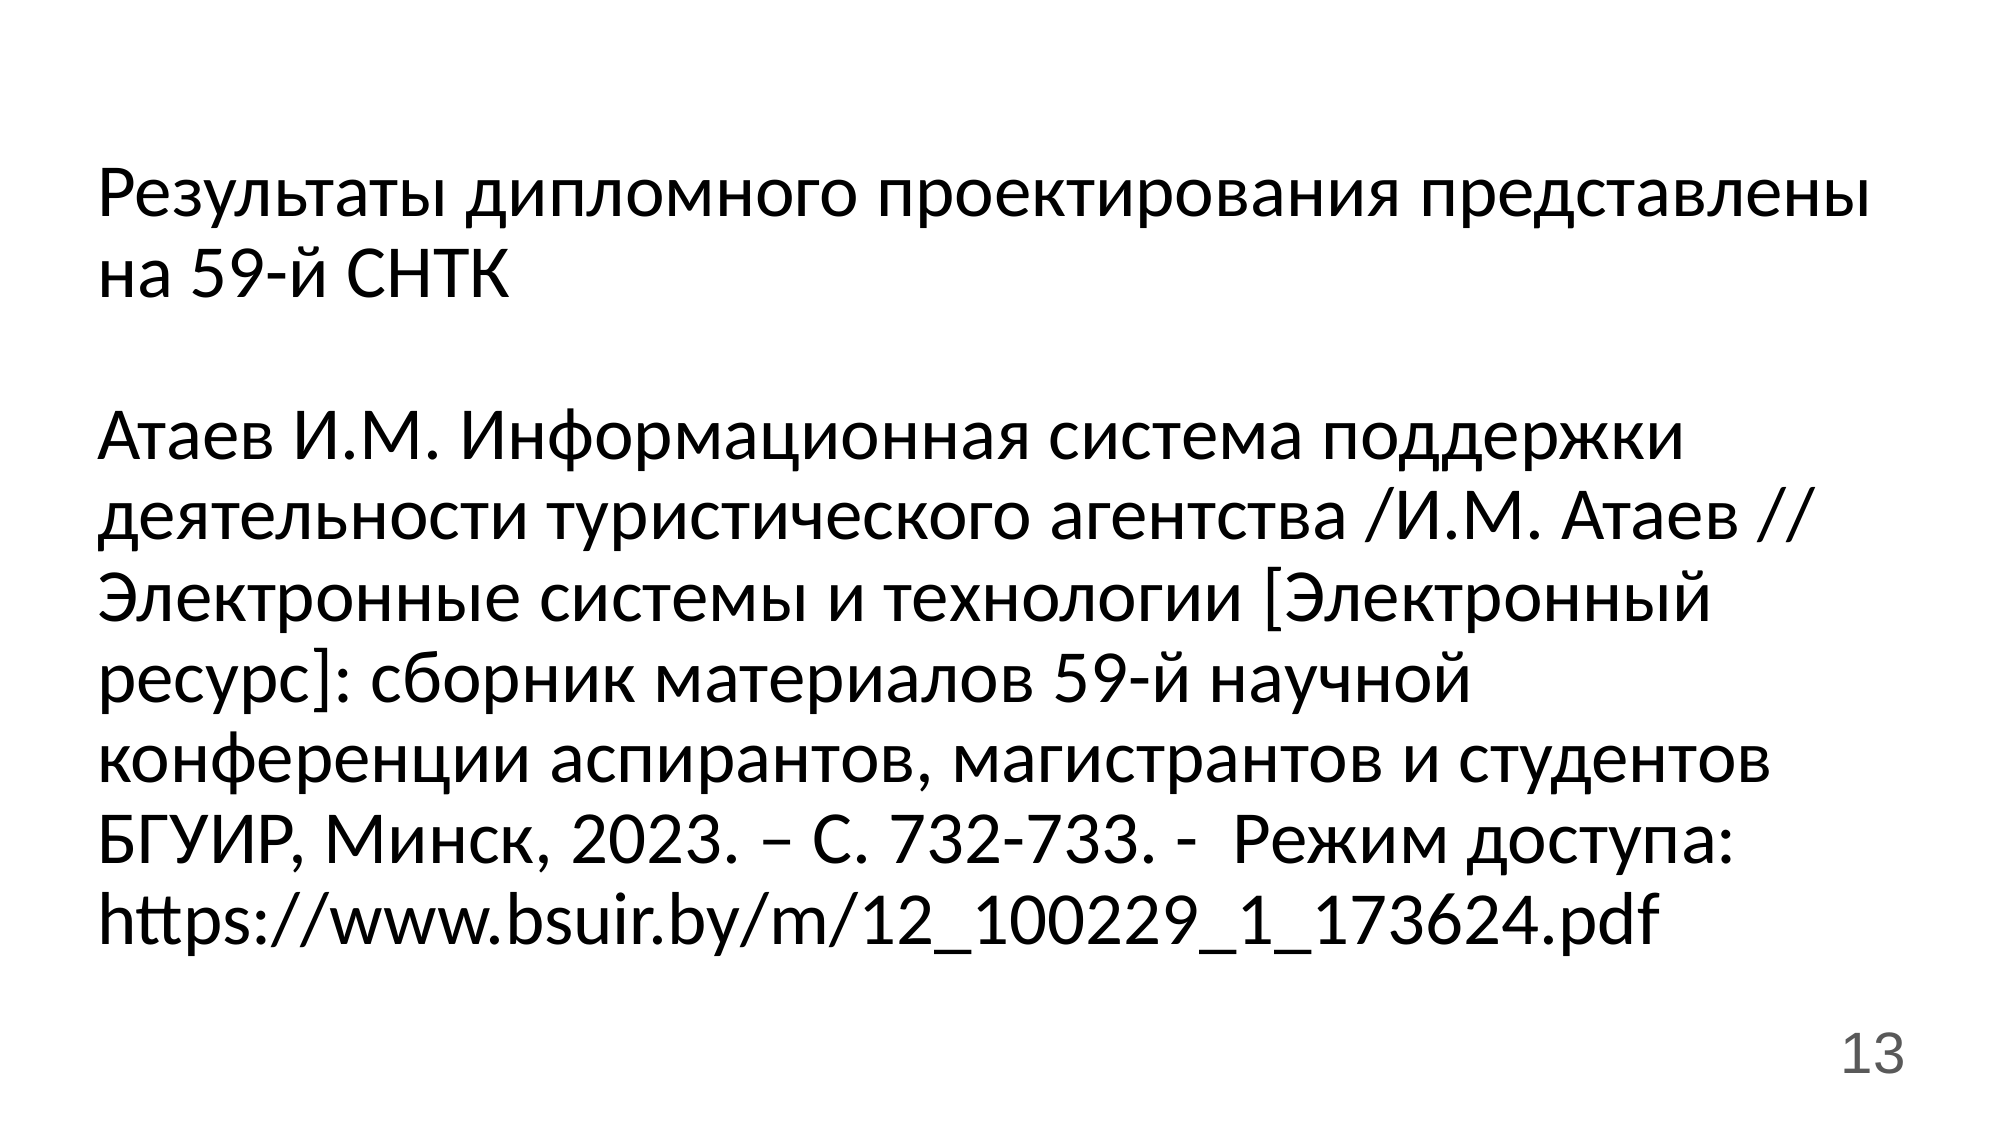

Результаты дипломного проектирования представлены на 59-й СНТК

Атаев И.М. Информационная система поддержки деятельности туристического агентства /И.М. Атаев // Электронные системы и технологии [Электронный ресурс]: сборник материалов 59-й научной конференции аспирантов, магистрантов и студентов БГУИР, Минск, 2023. – С. 732-733. -  Режим доступа: https://www.bsuir.by/m/12_100229_1_173624.pdf

13